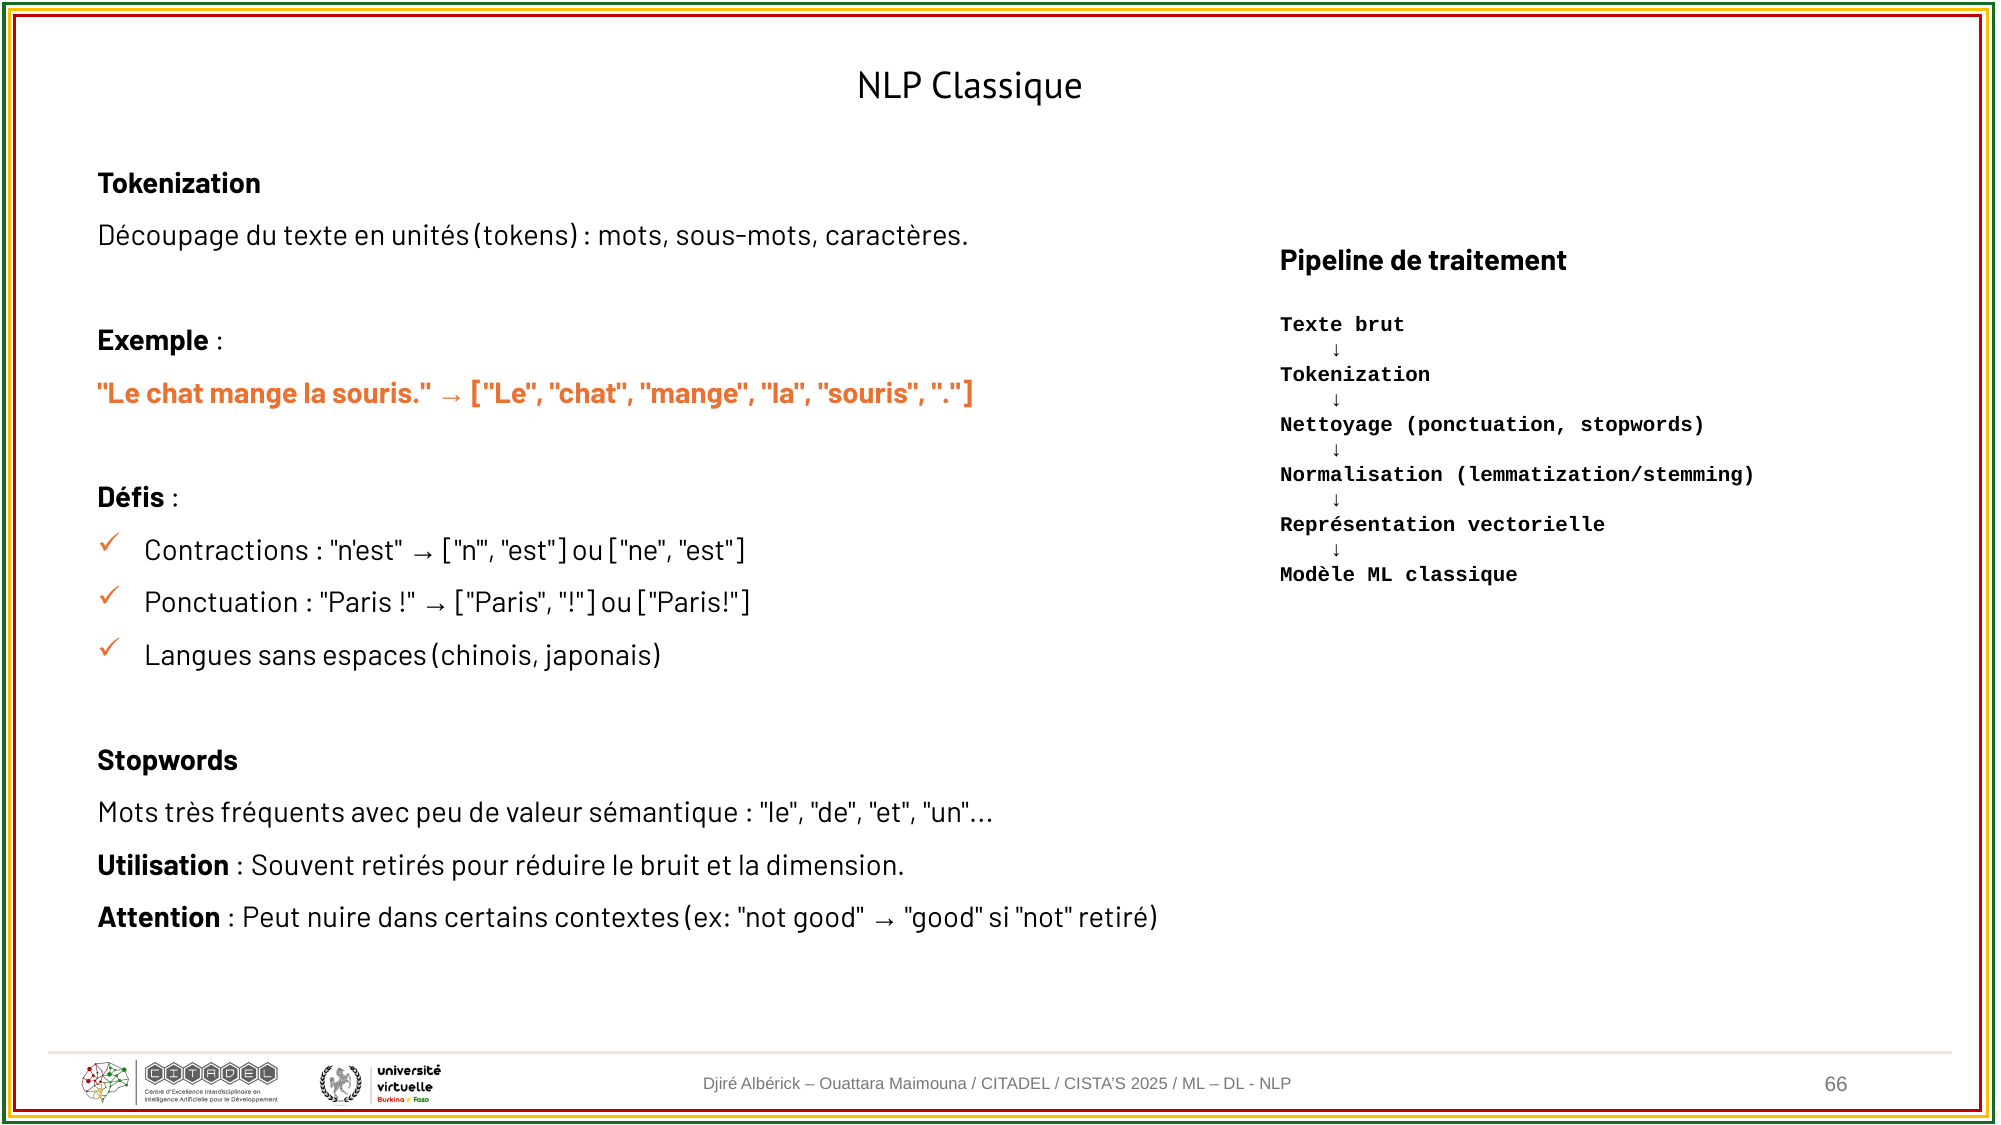

NLP Classique
Tokenization
Découpage du texte en unités (tokens) : mots, sous-mots, caractères.

Exemple :
"Le chat mange la souris." → ["Le", "chat", "mange", "la", "souris", "."]

Défis :
Contractions : "n'est" → ["n'", "est"] ou ["ne", "est"]
Ponctuation : "Paris !" → ["Paris", "!"] ou ["Paris!"]
Langues sans espaces (chinois, japonais)

Stopwords
Mots très fréquents avec peu de valeur sémantique : "le", "de", "et", "un"...
Utilisation : Souvent retirés pour réduire le bruit et la dimension.
Attention : Peut nuire dans certains contextes (ex: "not good" → "good" si "not" retiré)

Pipeline de traitement

Texte brut
    ↓
Tokenization
    ↓
Nettoyage (ponctuation, stopwords)
    ↓
Normalisation (lemmatization/stemming)
    ↓
Représentation vectorielle
    ↓
Modèle ML classique
66